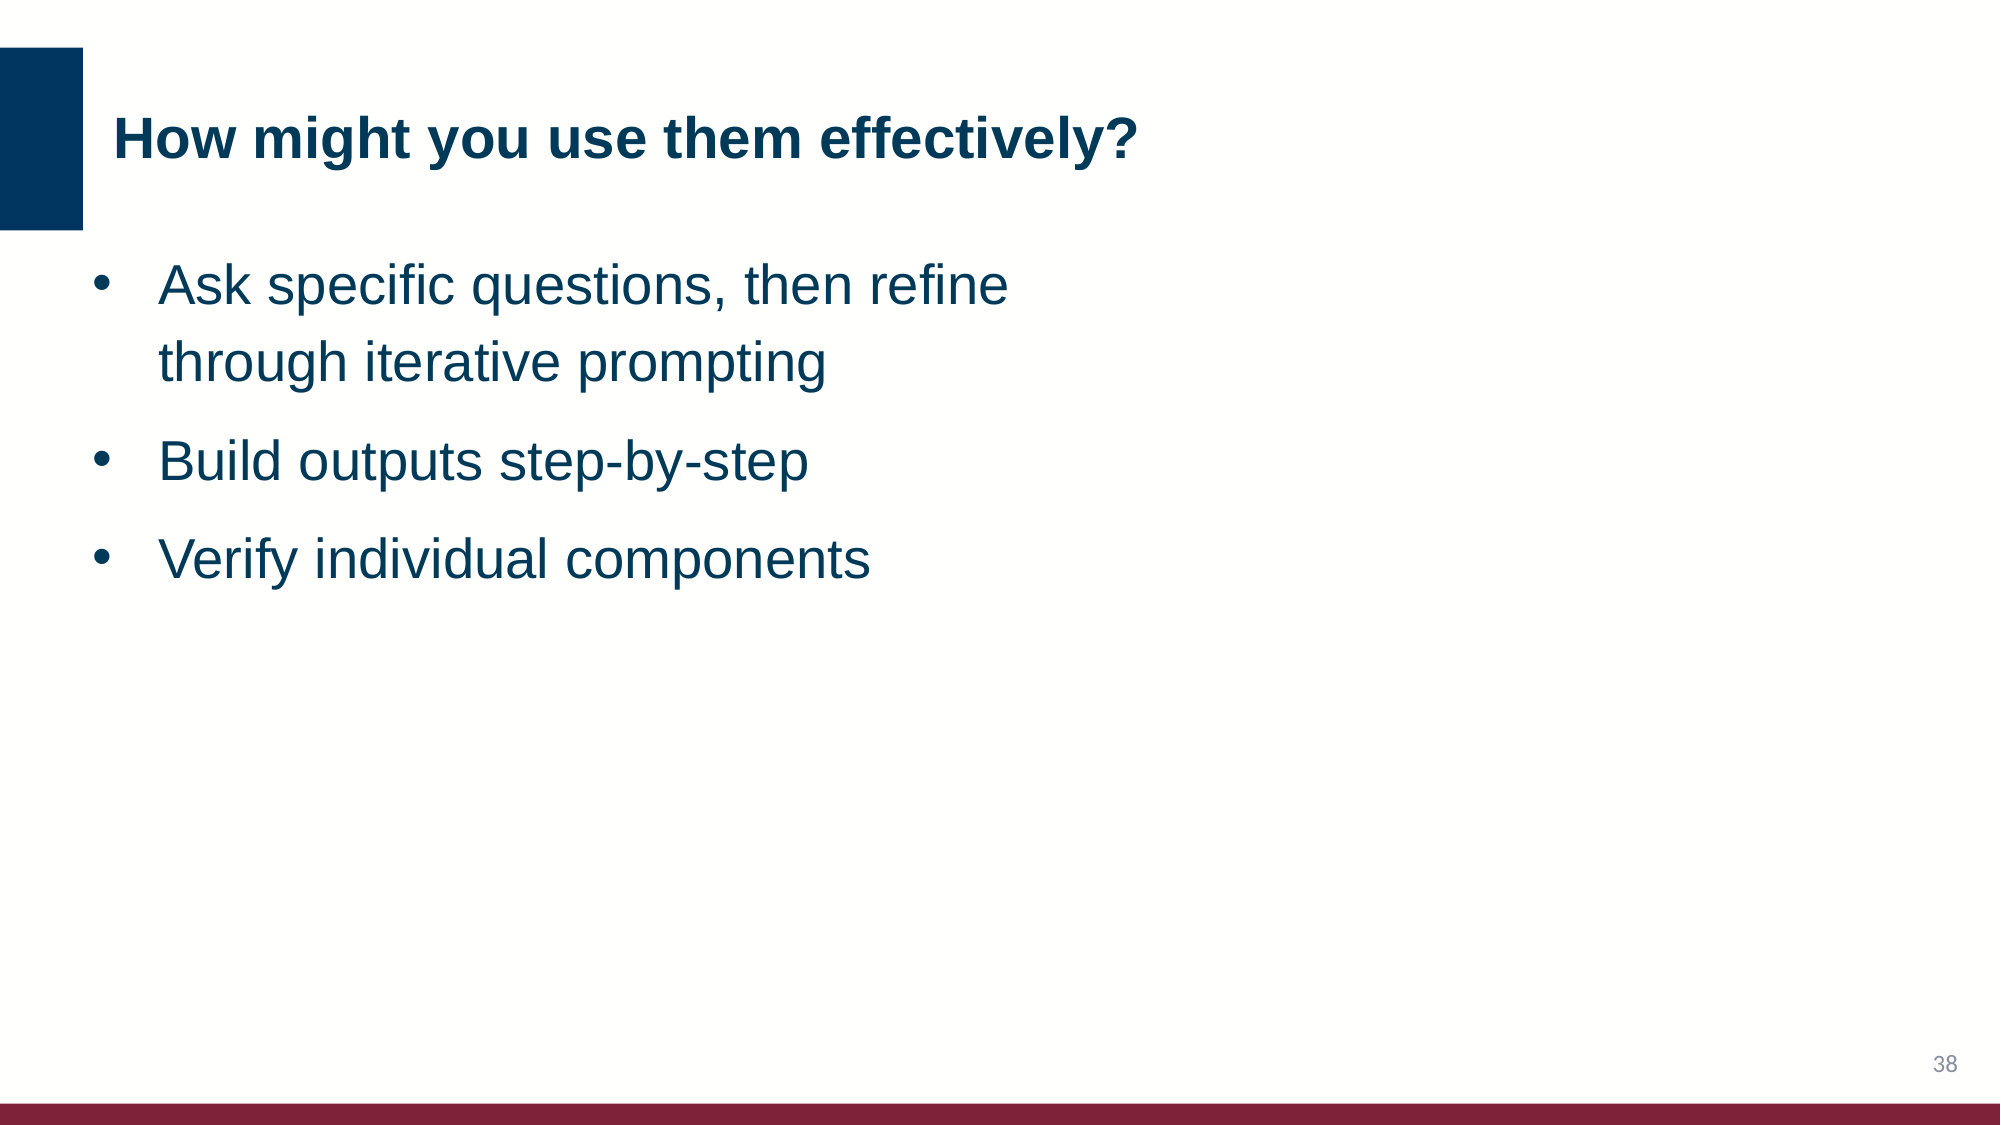

# How might you use them effectively?
Ask specific questions, then refine through iterative prompting
Build outputs step-by-step
Verify individual components
38